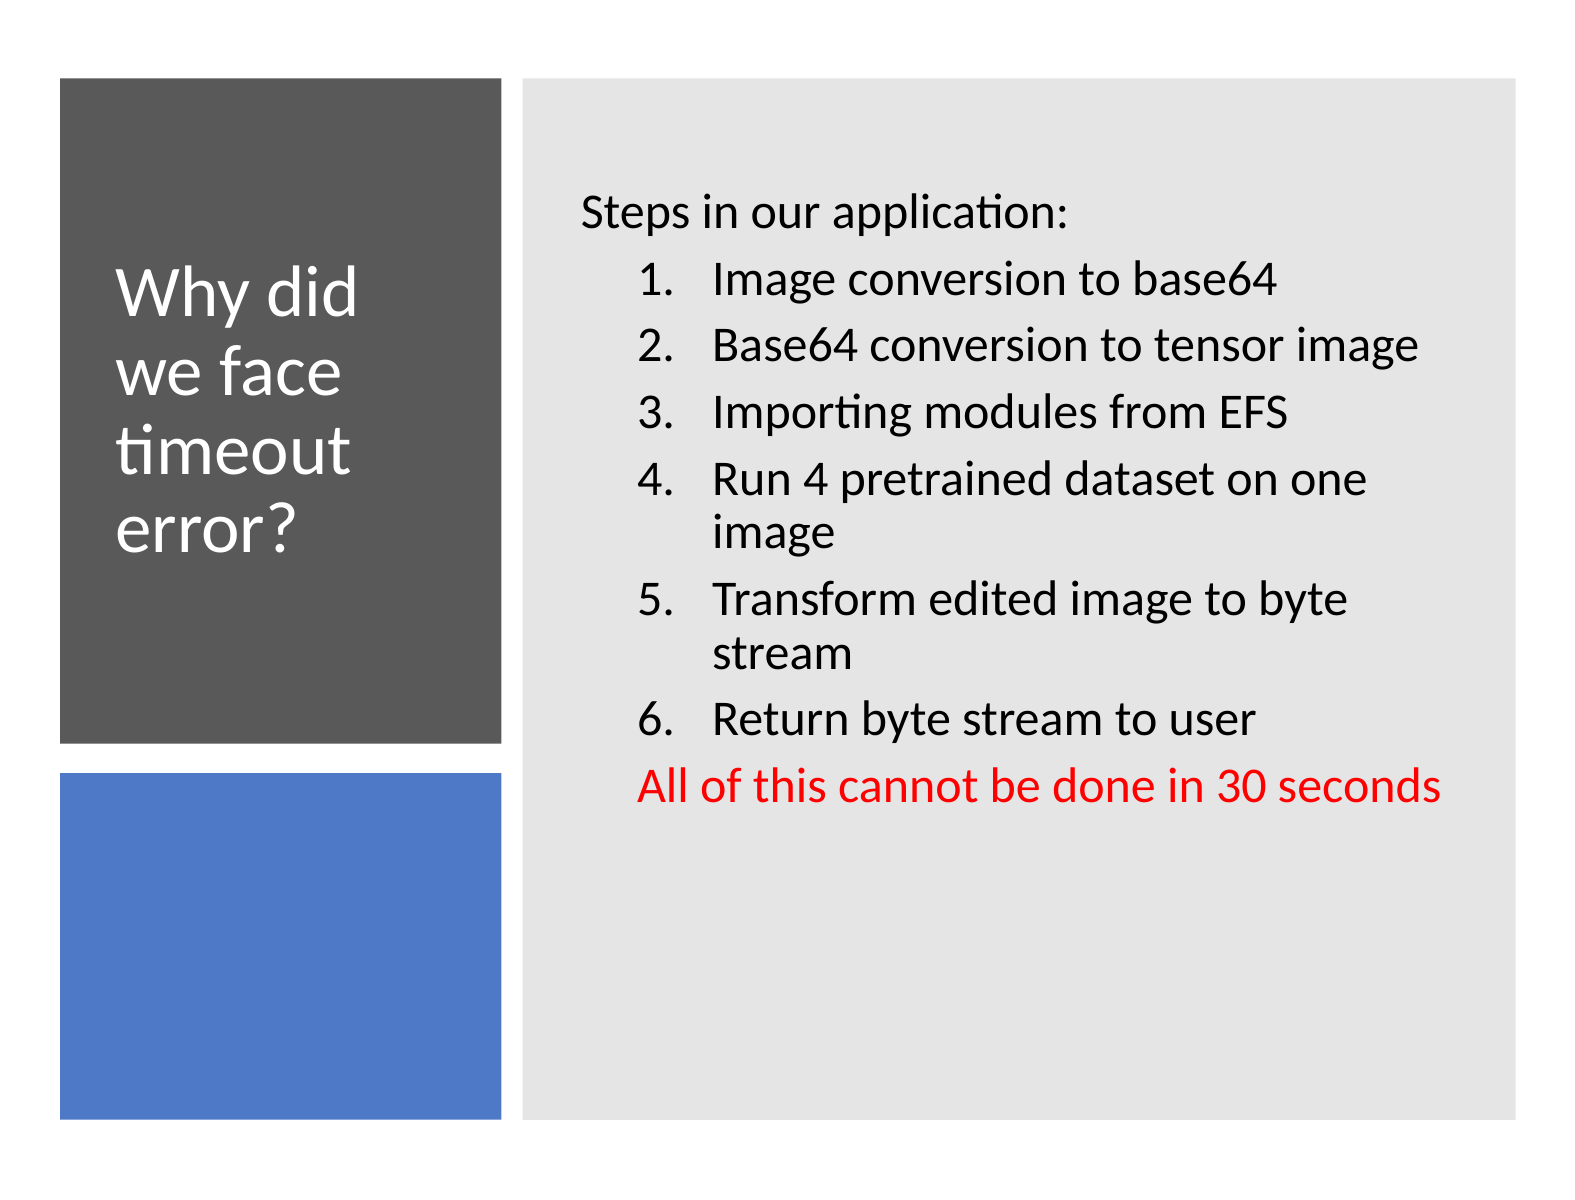

Steps in our application:
Image conversion to base64
Base64 conversion to tensor image
Importing modules from EFS
Run 4 pretrained dataset on one image
Transform edited image to byte stream
Return byte stream to user
All of this cannot be done in 30 seconds

# Why did we face timeout error?